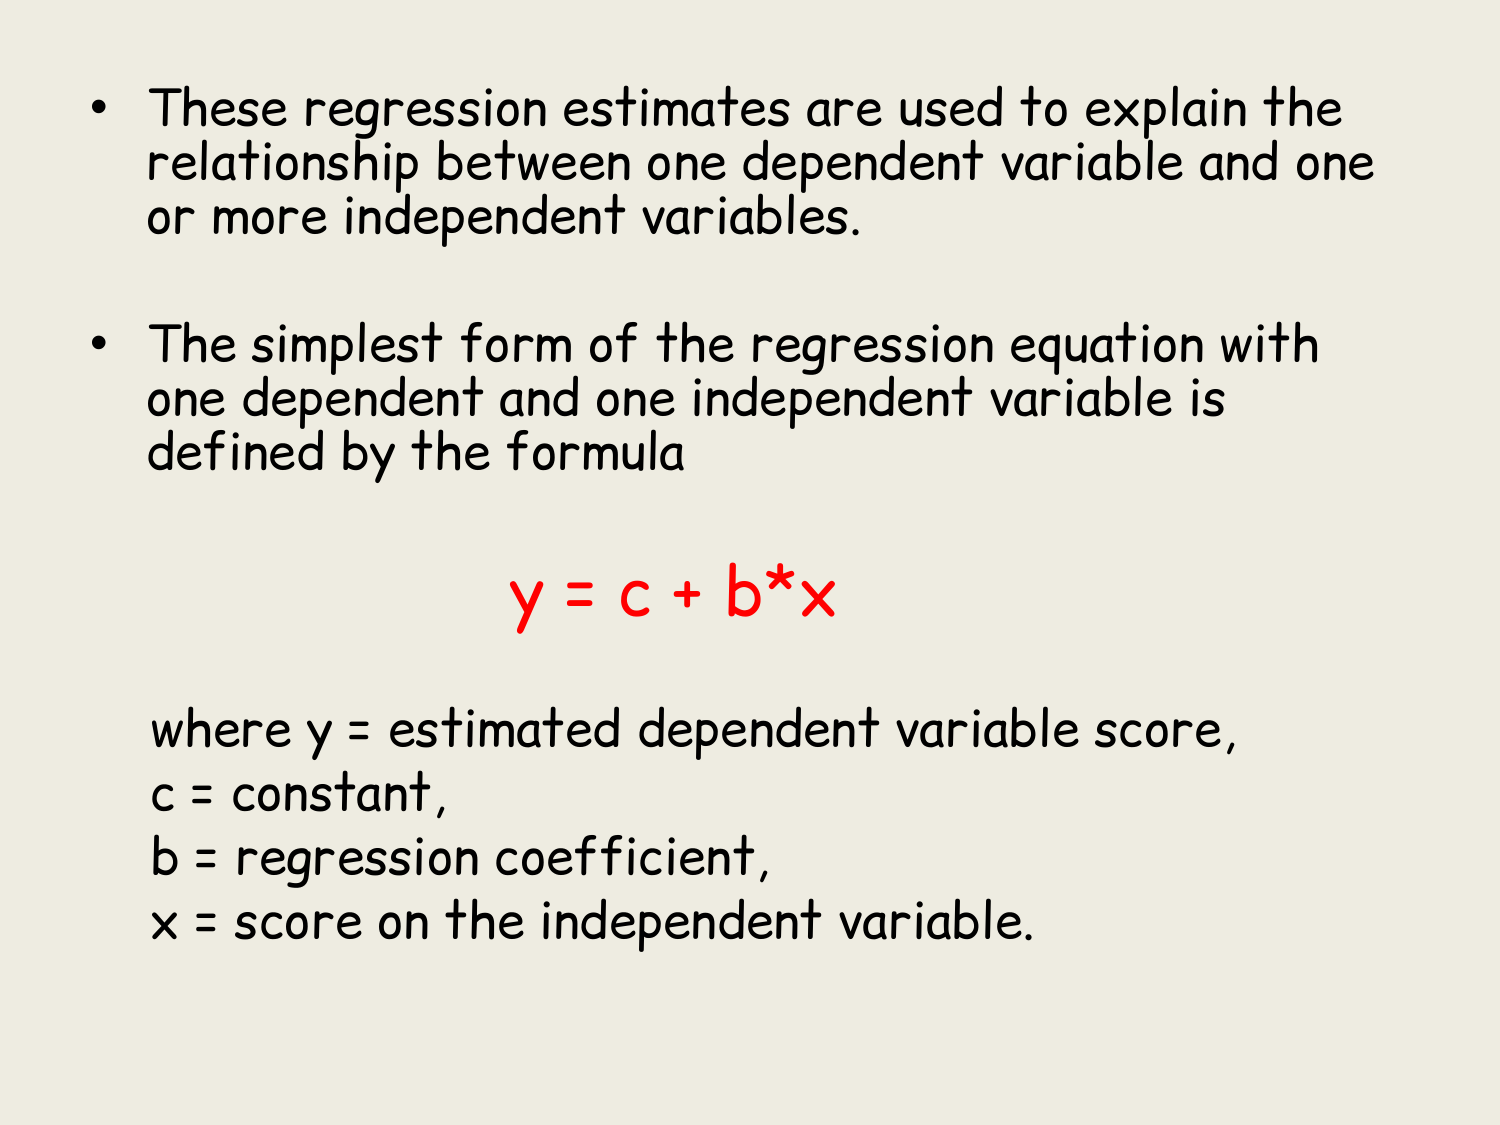

These regression estimates are used to explain the relationship between one dependent variable and one or more independent variables.

The simplest form of the regression equation with one dependent and one independent variable is defined by the formula

                     y = c + b*x

    where y = estimated dependent variable score,
    c = constant,
    b = regression coefficient,
    x = score on the independent variable.